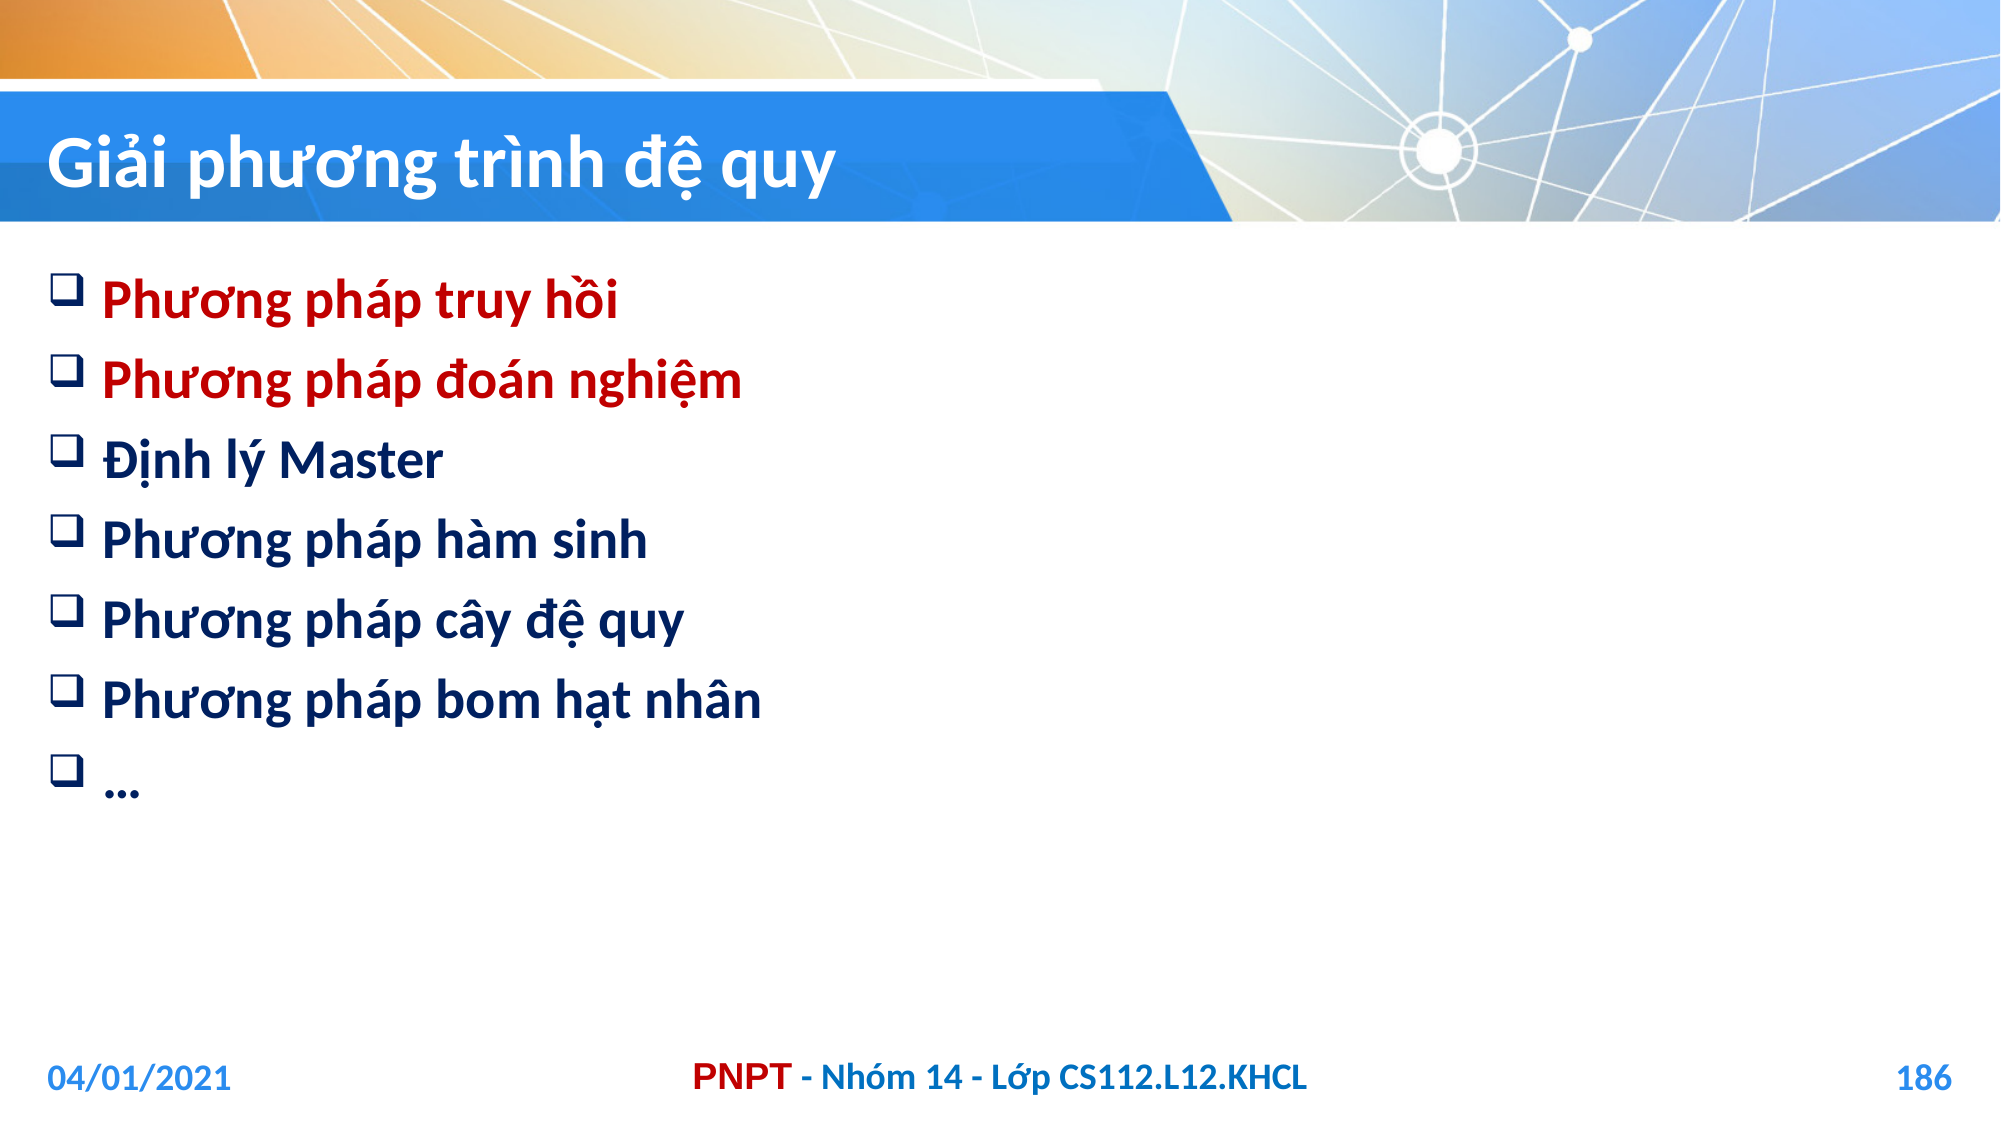

# Giải phương trình đệ quy
Phương pháp truy hồi
Phương pháp đoán nghiệm
Định lý Master
Phương pháp hàm sinh
Phương pháp cây đệ quy
Phương pháp bom hạt nhân
…
04/01/2021
186